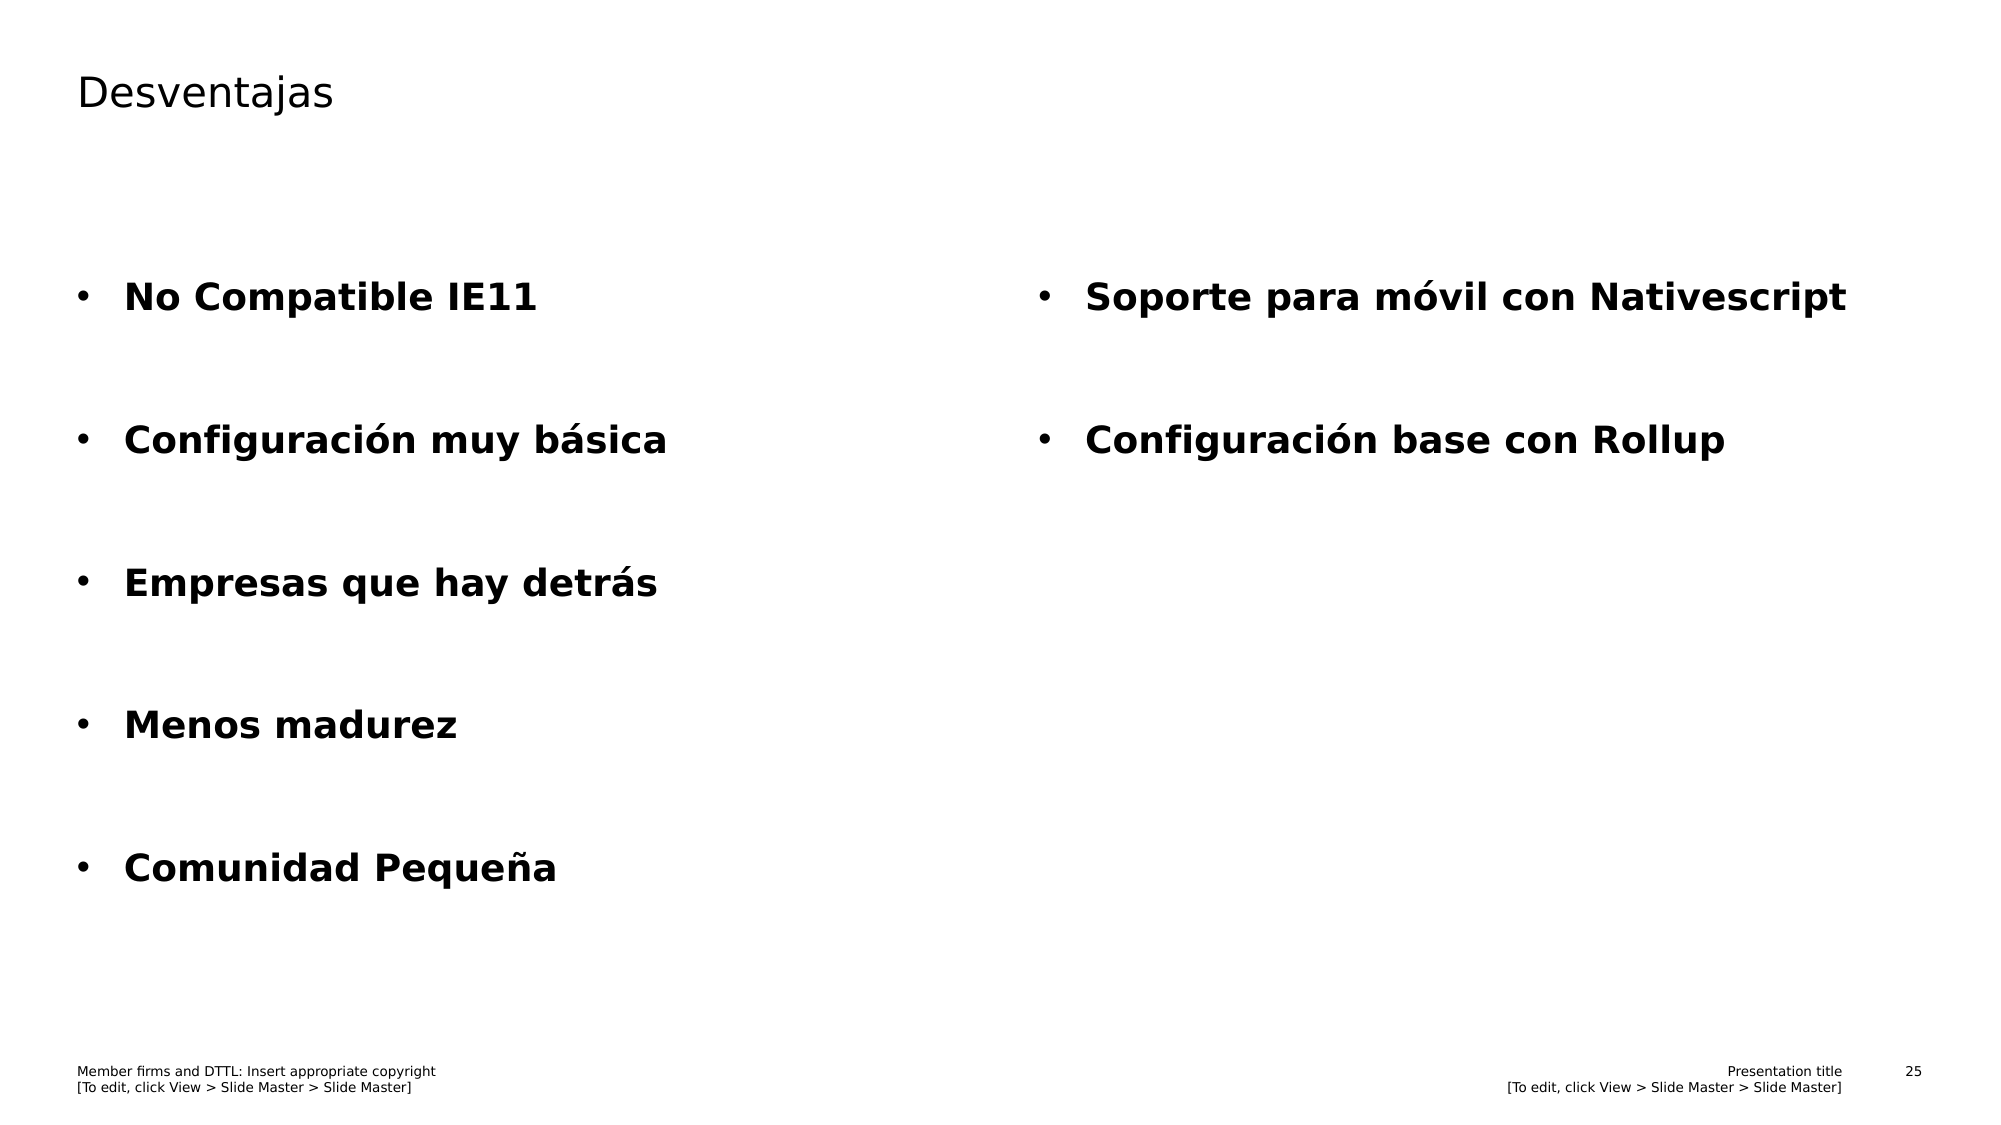

# Desventajas

Soporte para móvil con Nativescript

Configuración base con Rollup

No Compatible IE11

Configuración muy básica

Empresas que hay detrás

Menos madurez

Comunidad Pequeña